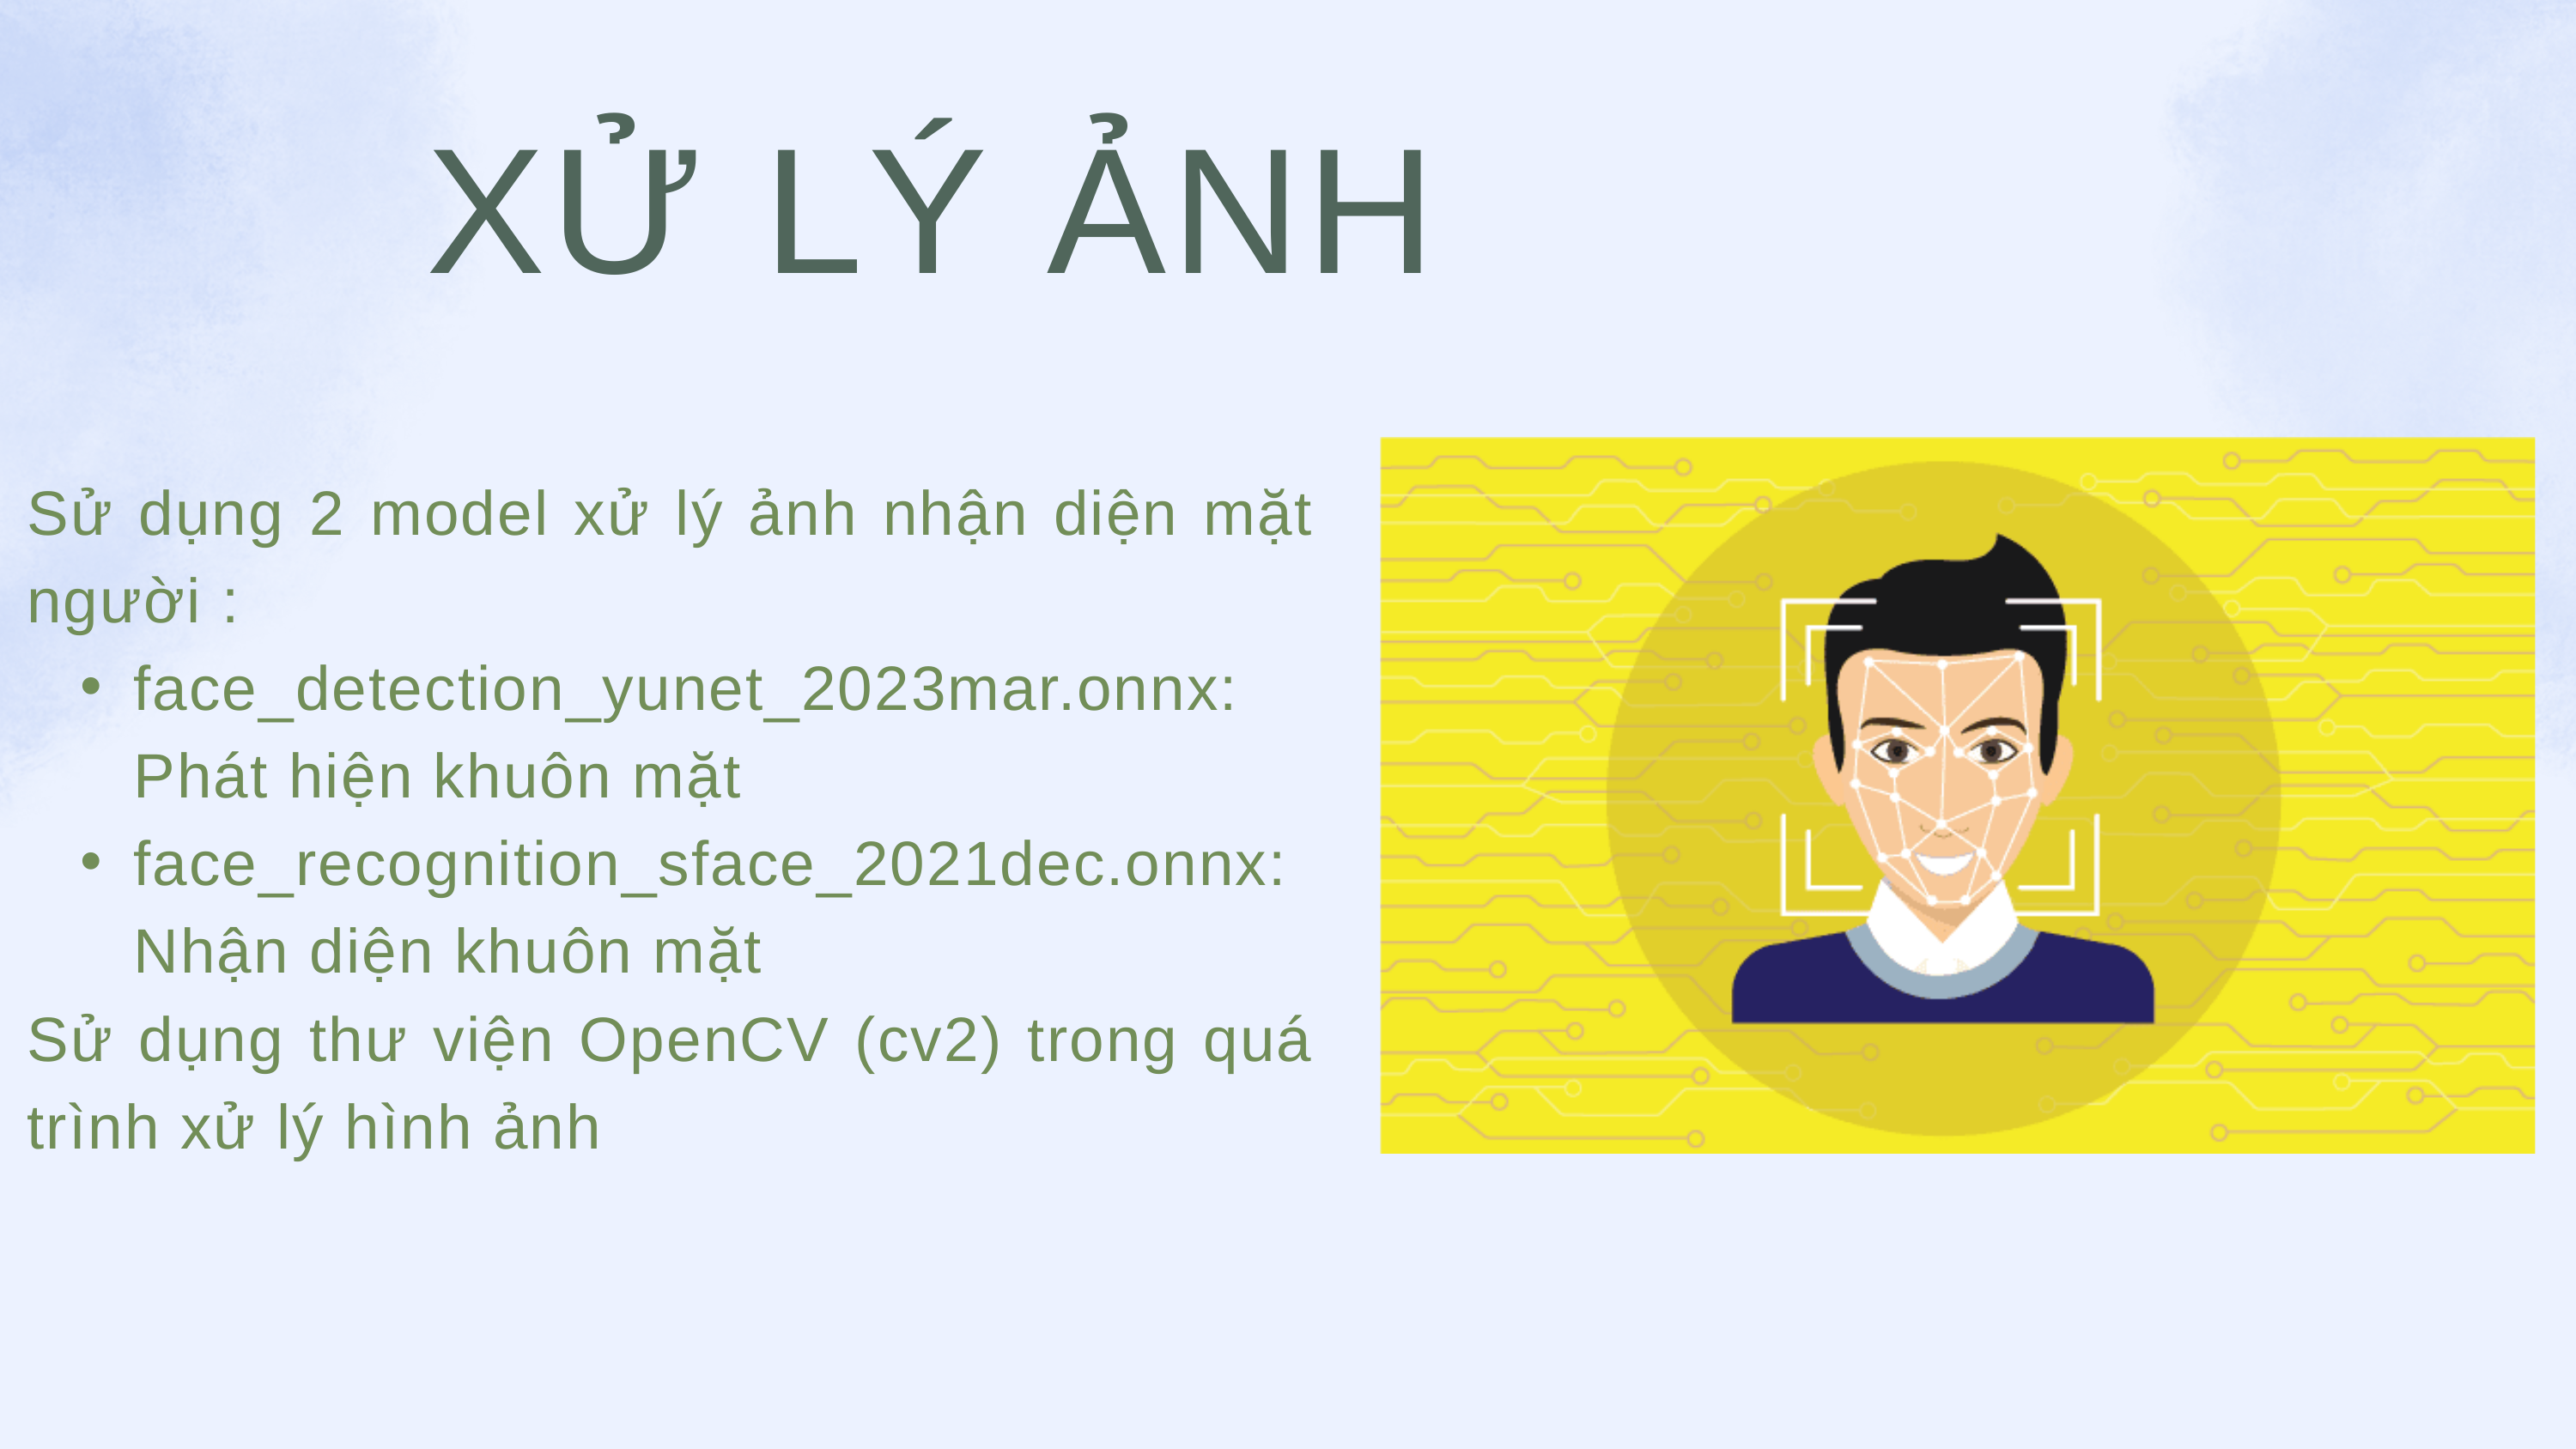

XỬ LÝ ẢNH

Sử dụng 2 model xử lý ảnh nhận diện mặt người :
face_detection_yunet_2023mar.onnx: Phát hiện khuôn mặt
face_recognition_sface_2021dec.onnx: Nhận diện khuôn mặt
Sử dụng thư viện OpenCV (cv2) trong quá trình xử lý hình ảnh